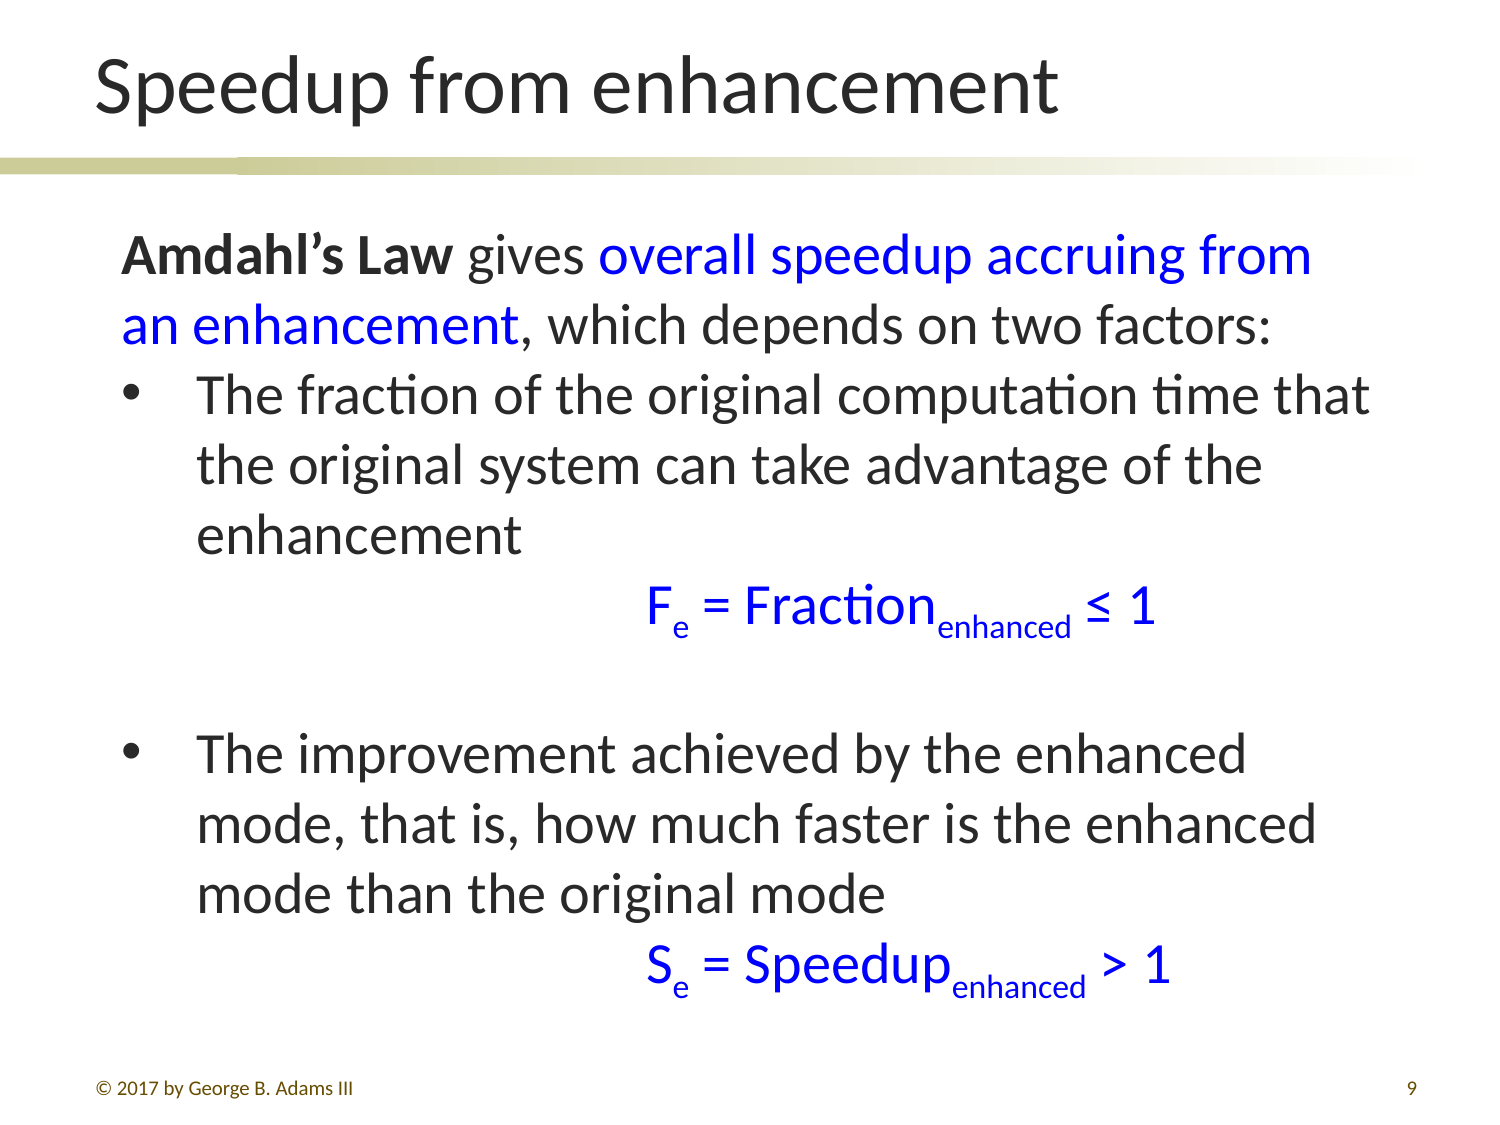

# Speedup from enhancement
Amdahl’s Law gives overall speedup accruing from
an enhancement, which depends on two factors:
The fraction of the original computation time that the original system can take advantage of the enhancement
			Fe = Fractionenhanced ≤ 1
The improvement achieved by the enhanced mode, that is, how much faster is the enhanced mode than the original mode
			Se = Speedupenhanced > 1
© 2017 by George B. Adams III
9